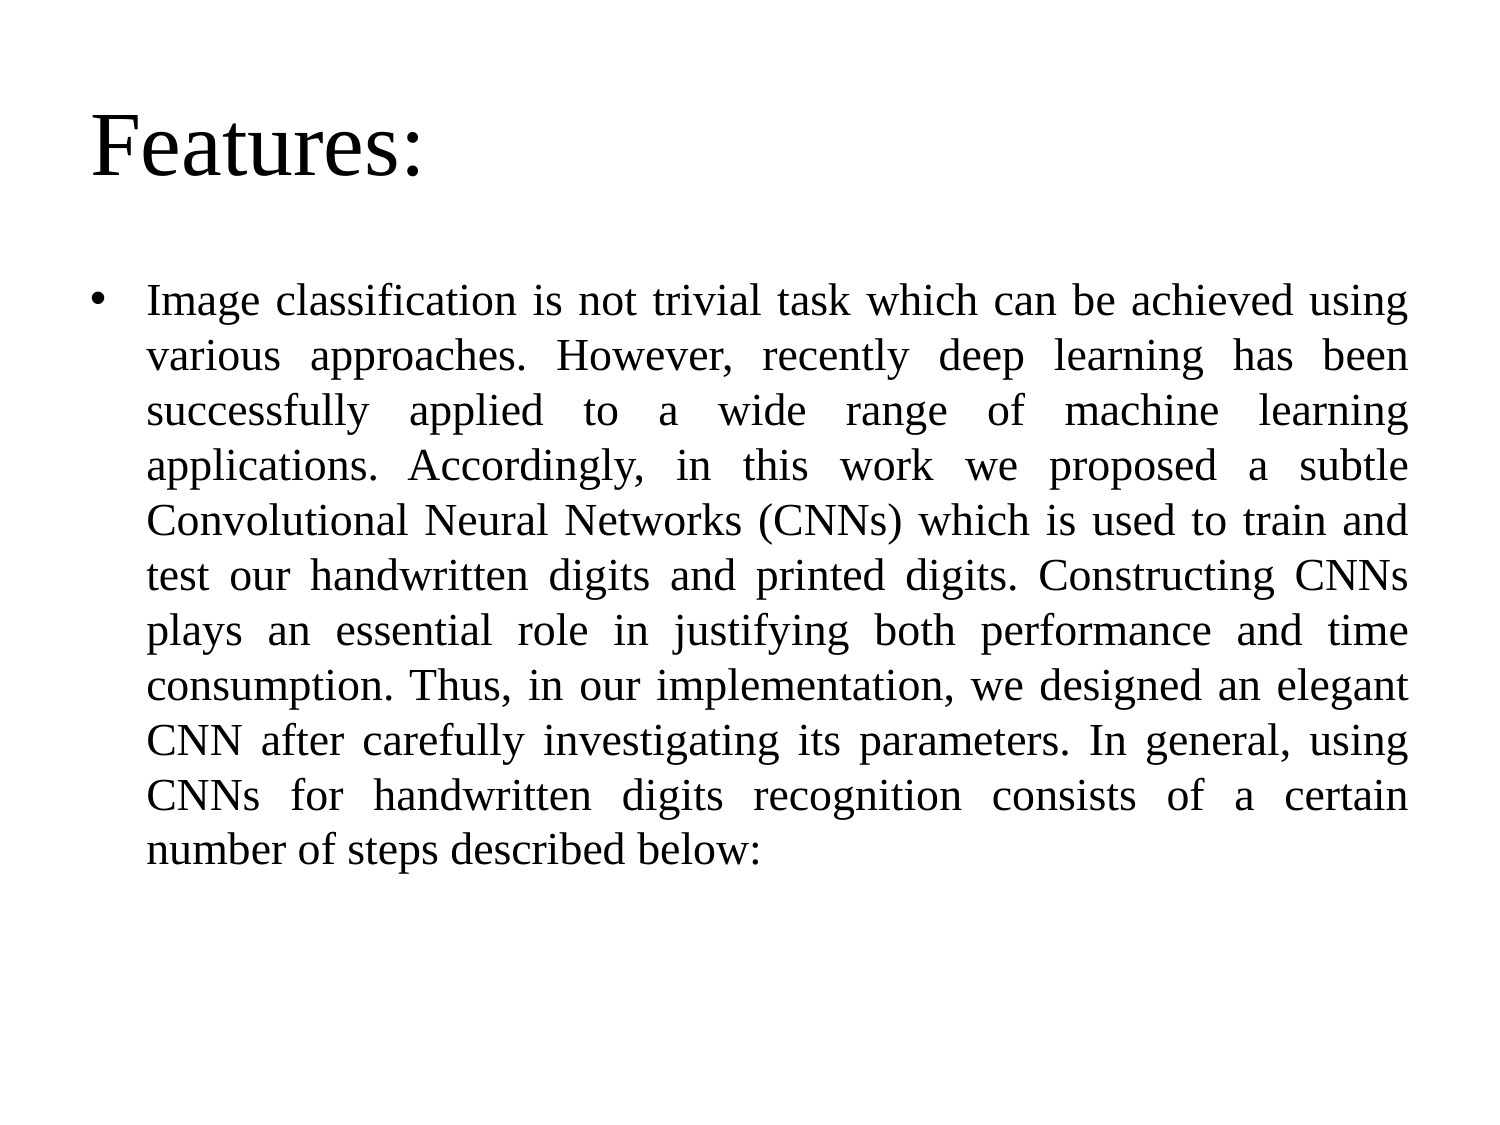

# Features:
Image classification is not trivial task which can be achieved using various approaches. However, recently deep learning has been successfully applied to a wide range of machine learning applications. Accordingly, in this work we proposed a subtle Convolutional Neural Networks (CNNs) which is used to train and test our handwritten digits and printed digits. Constructing CNNs plays an essential role in justifying both performance and time consumption. Thus, in our implementation, we designed an elegant CNN after carefully investigating its parameters. In general, using CNNs for handwritten digits recognition consists of a certain number of steps described below: